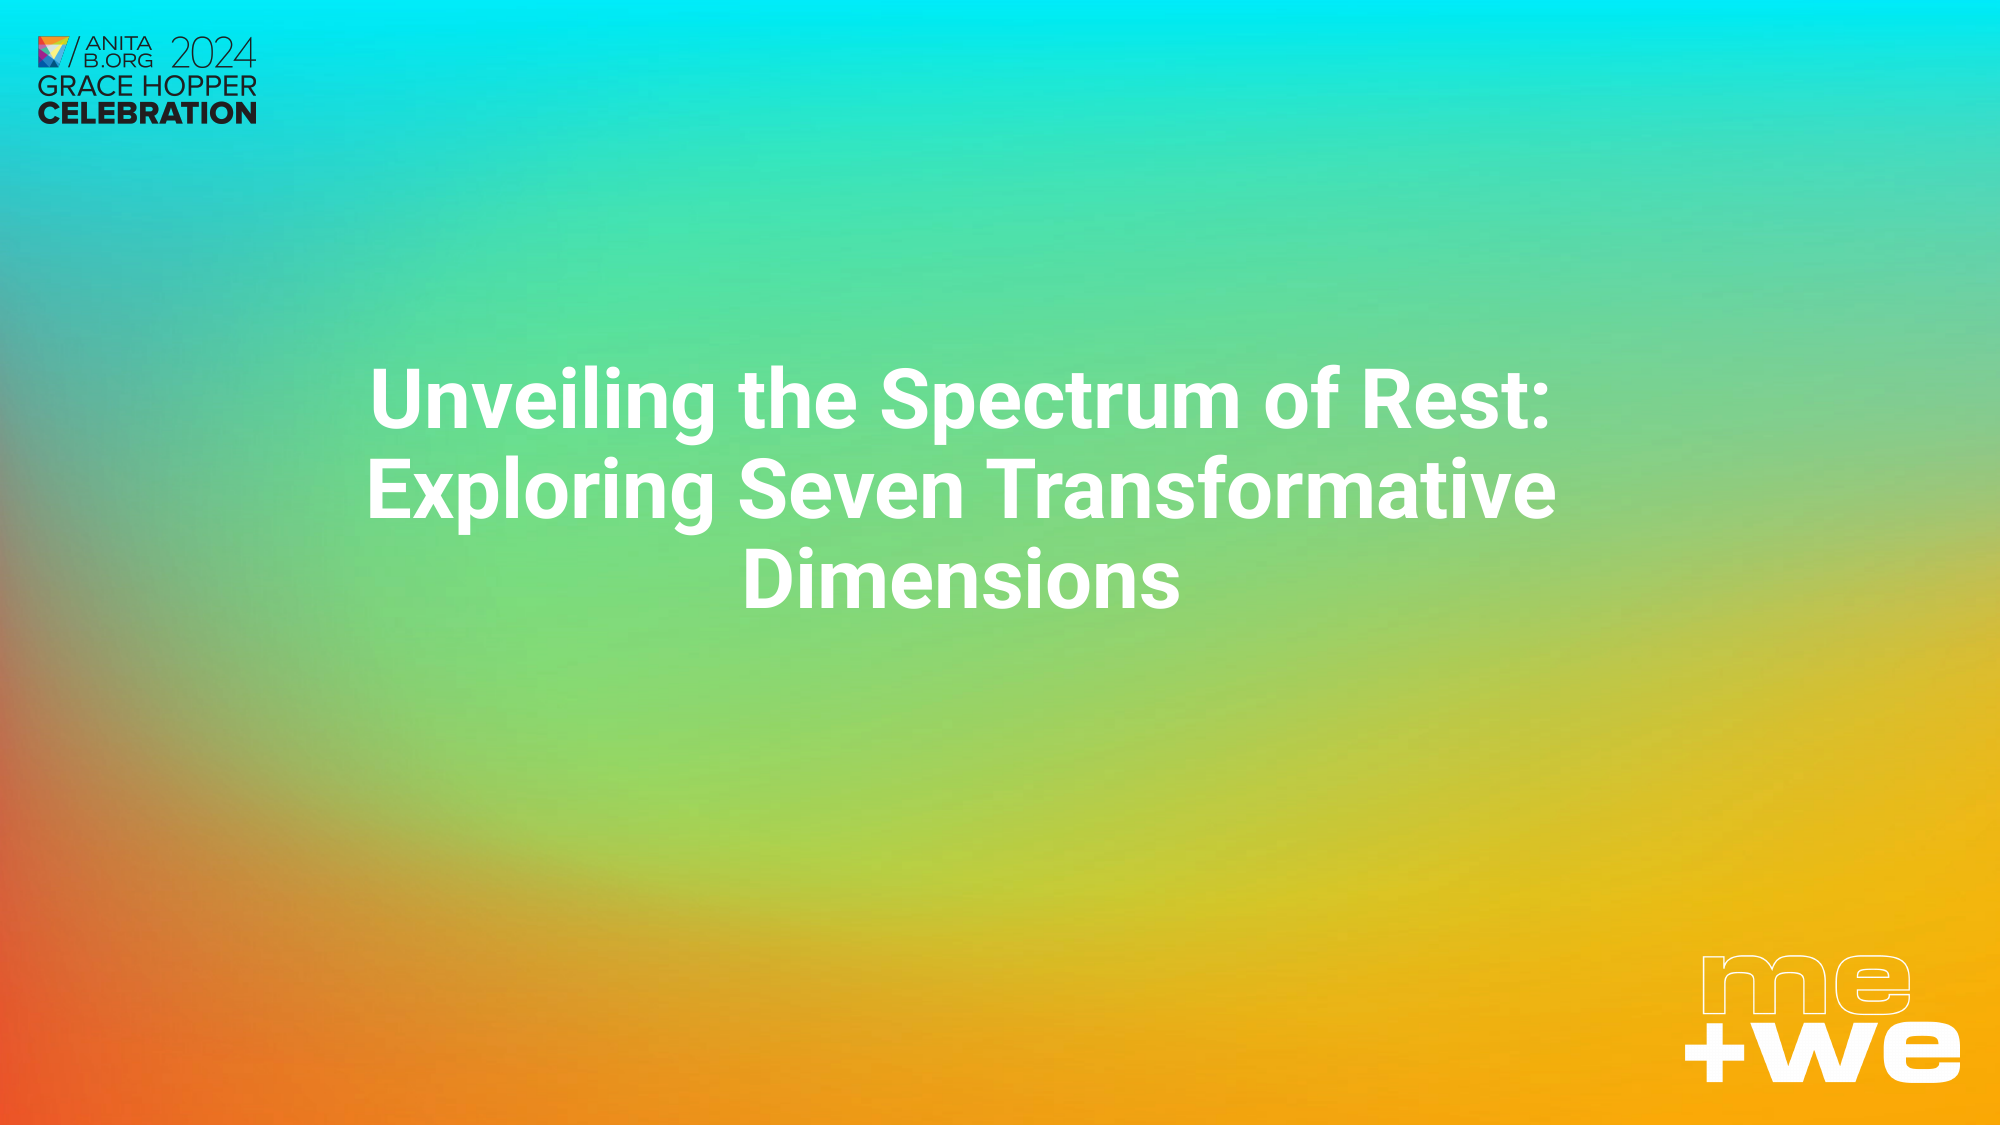

# Unveiling the Spectrum of Rest: Exploring Seven Transformative Dimensions